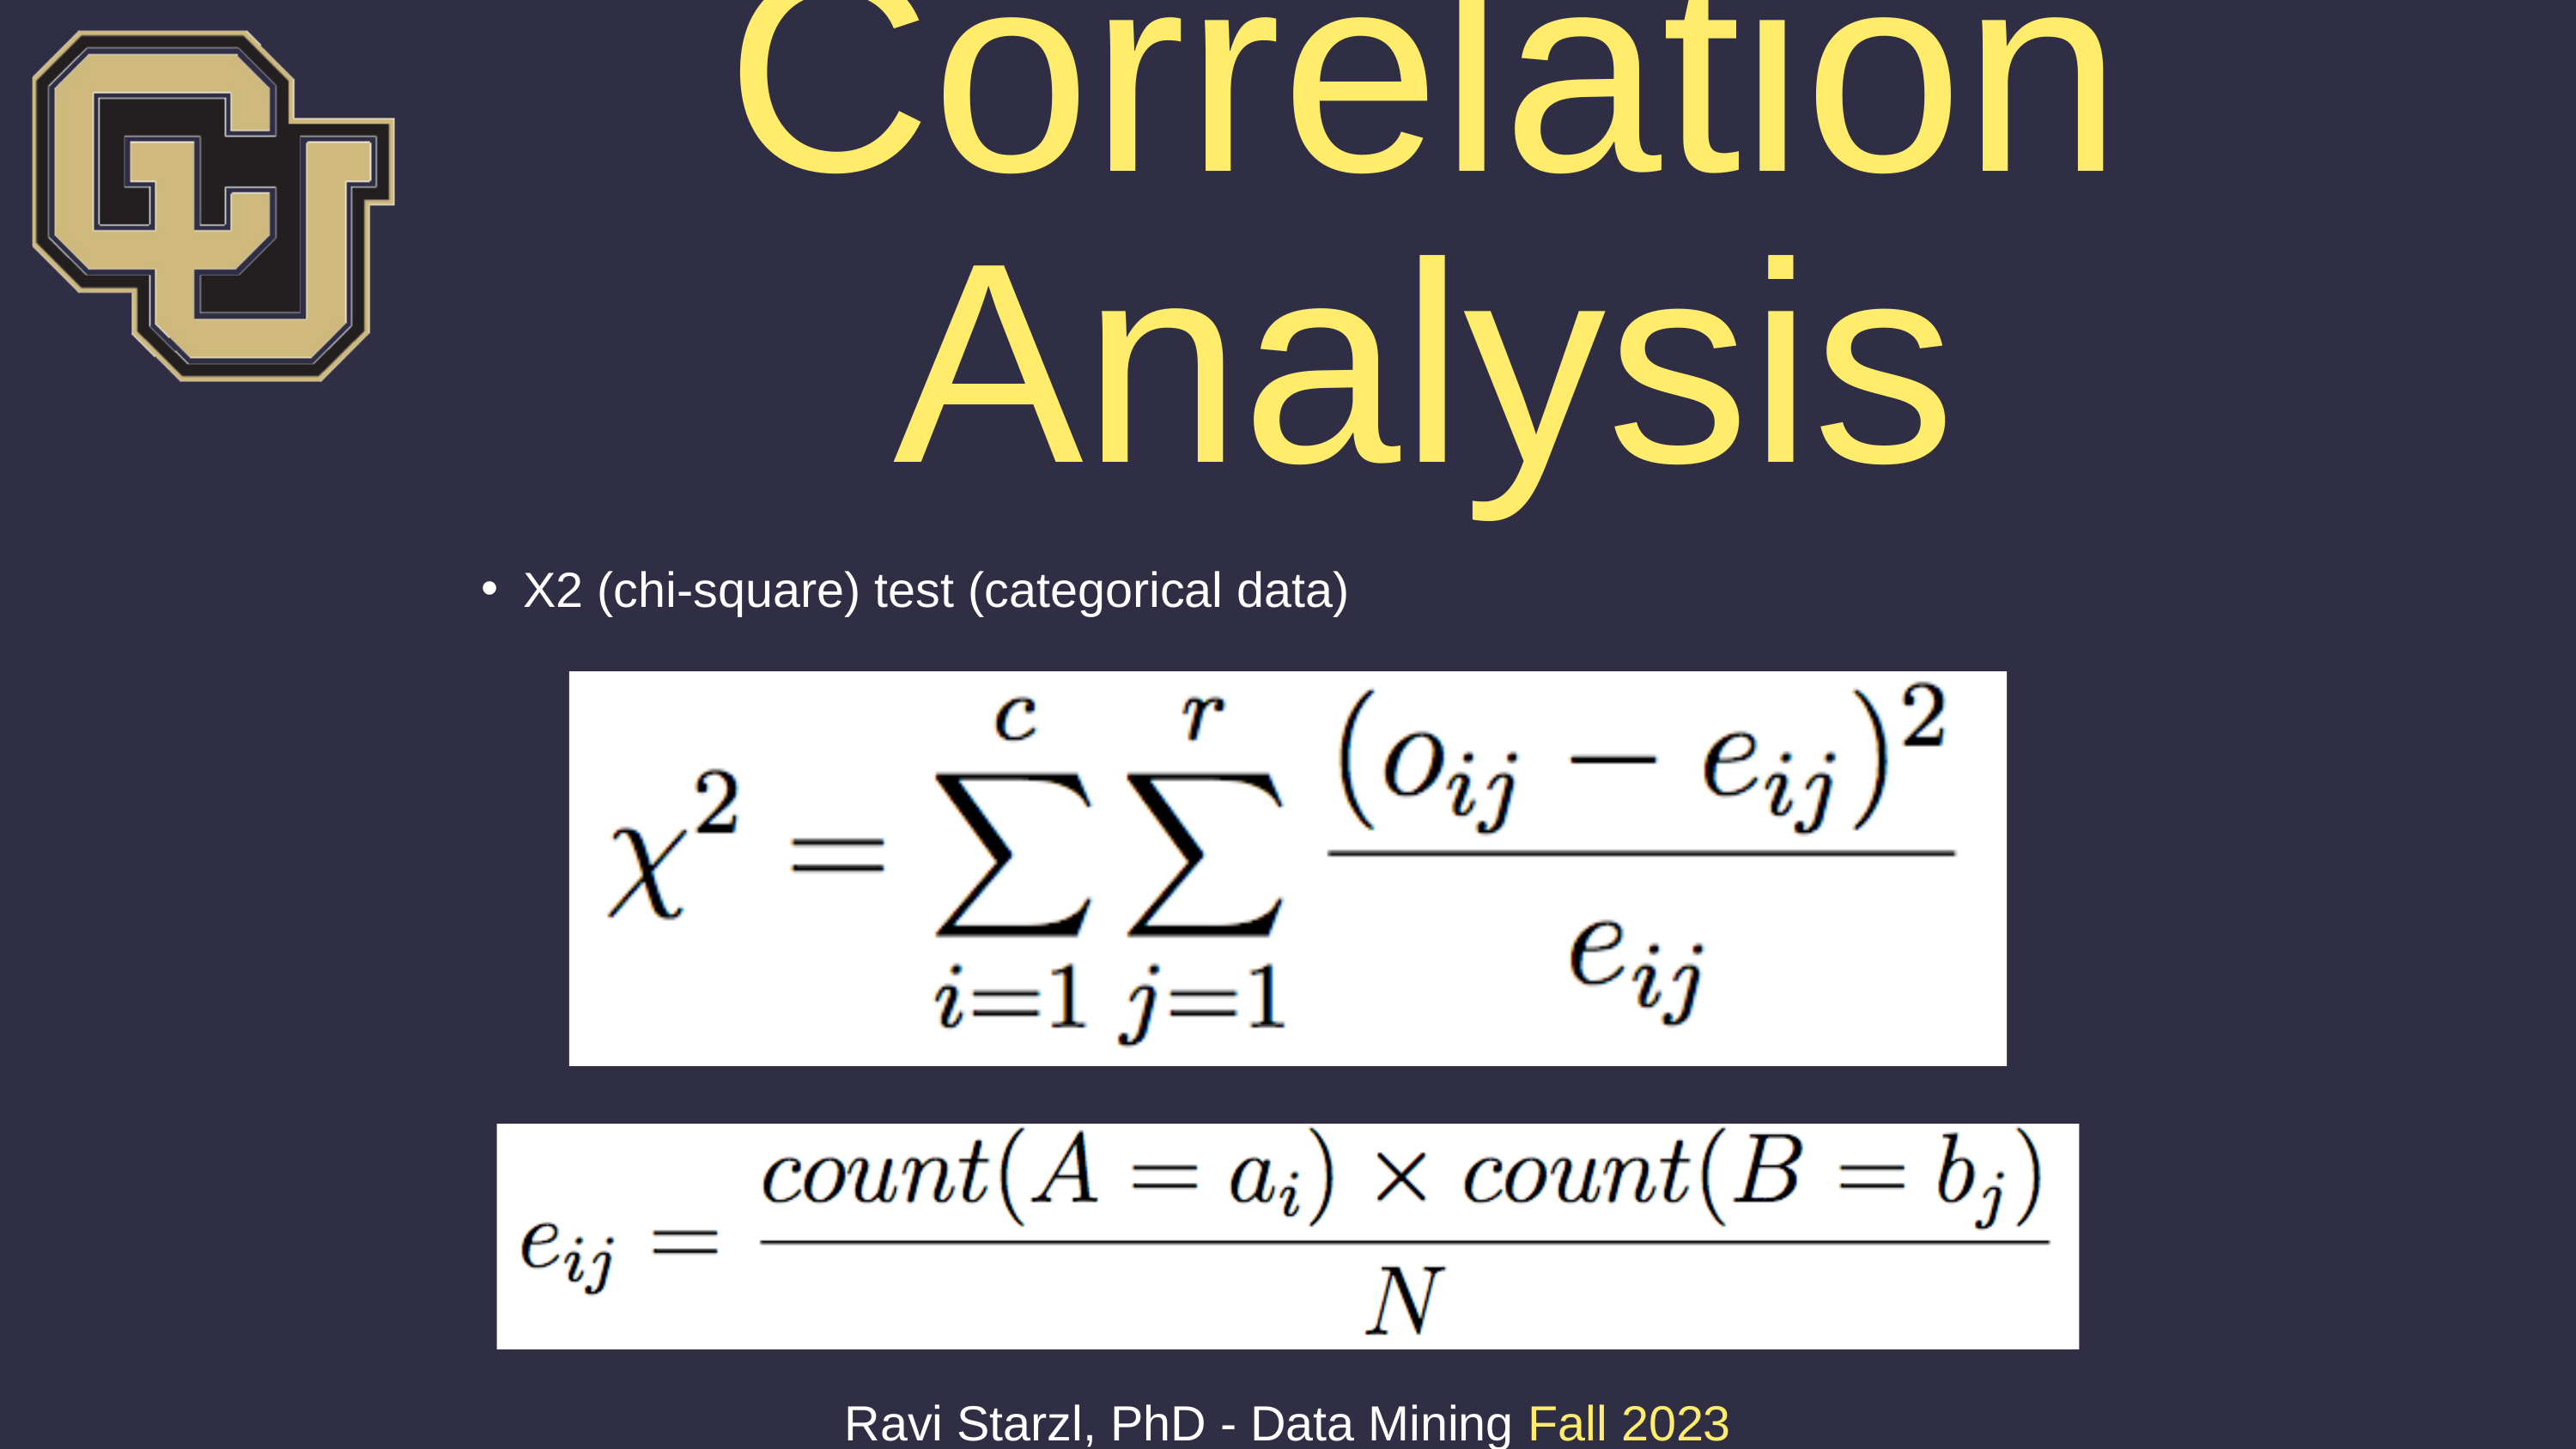

Correlation Analysis

X2 (chi-square) test (categorical data)

Ravi Starzl, PhD - Data Mining Fall 2023